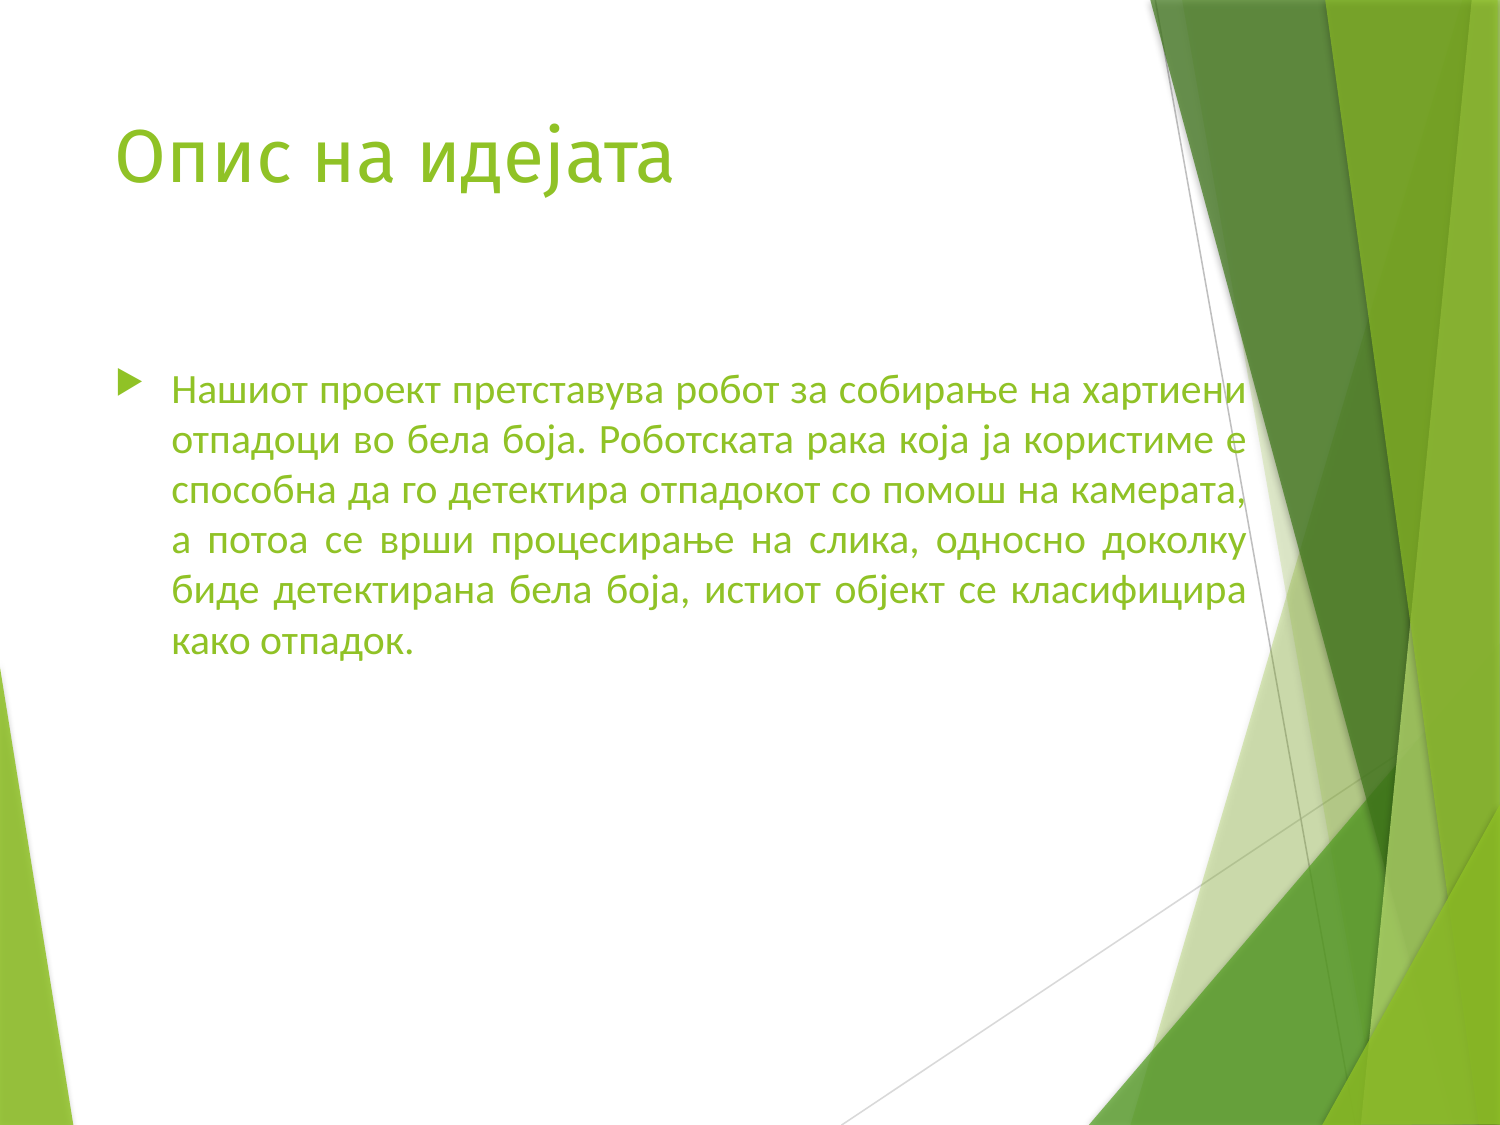

# Опис на идејата
Нашиот проект претставува робот за собирање на хартиени отпадоци во бела боја. Роботската рака која ја користиме е способна да го детектира отпадокот со помош на камерата, а потоа се врши процесирање на слика, односно доколку биде детектирана бела боја, истиот објект се класифицира како отпадок.